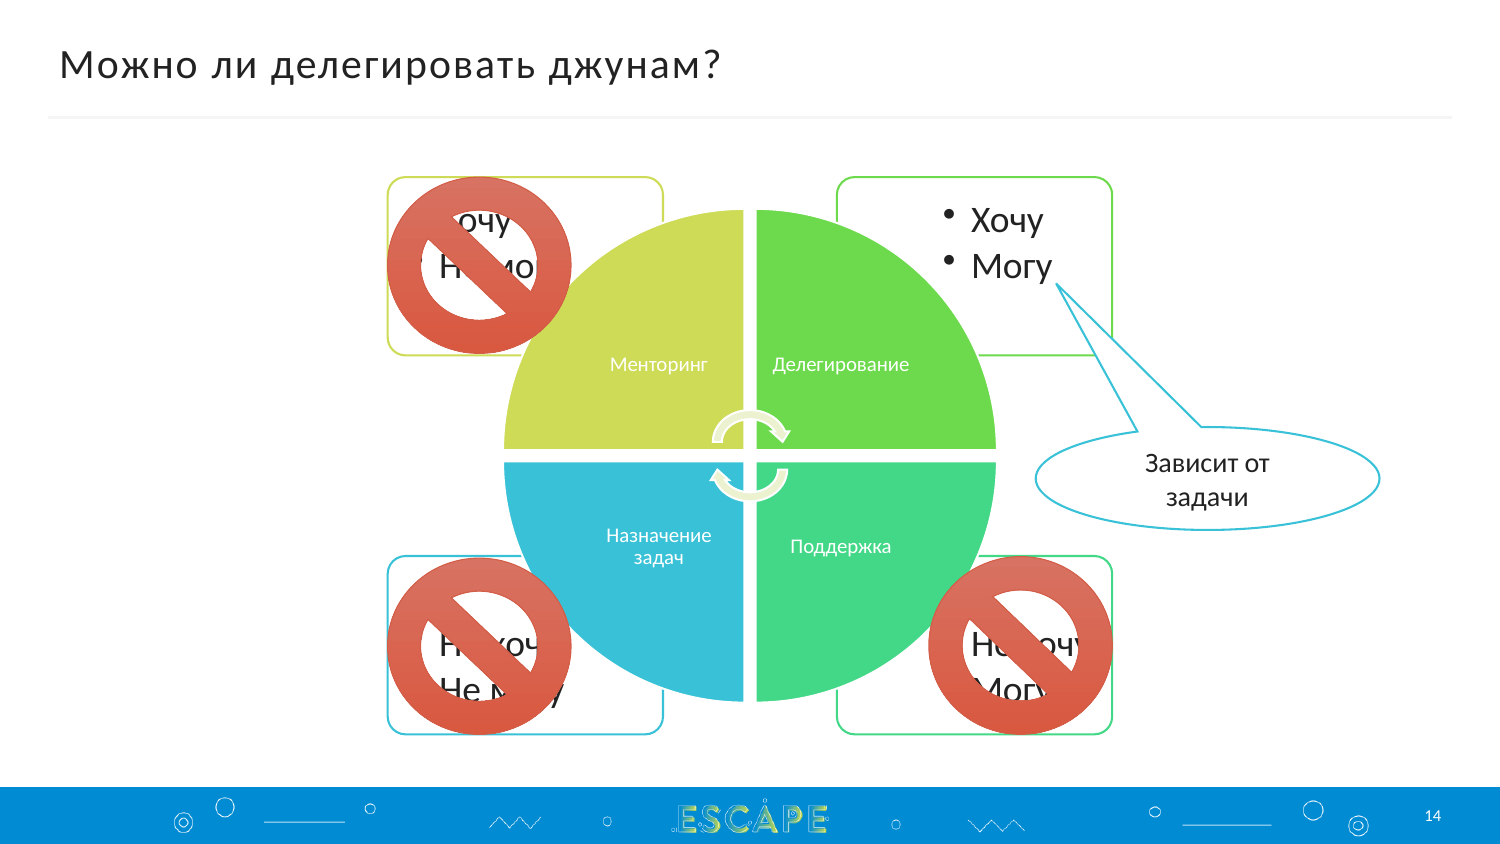

# Можно ли делегировать джунам?
Не хочу
Могу
Не хочу
Не могу
Хочу
Могу
Хочу
Не могу
Менторинг
Делегирование
Поддержка
Назначение задач

Зависит от задачи

14